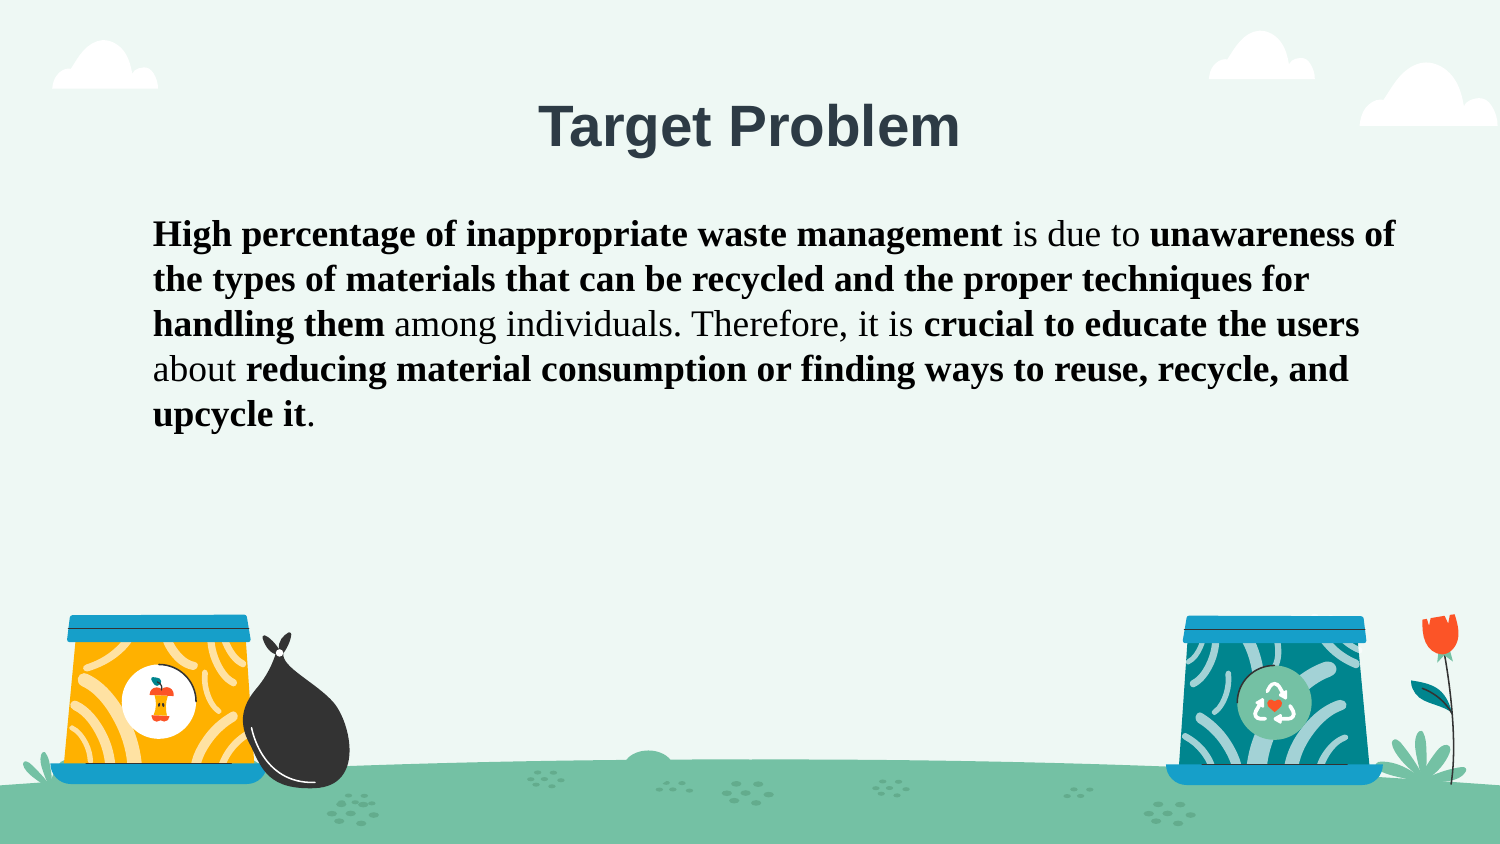

# Target Problem
High percentage of inappropriate waste management is due to unawareness of the types of materials that can be recycled and the proper techniques for handling them among individuals. Therefore, it is crucial to educate the users about reducing material consumption or finding ways to reuse, recycle, and upcycle it.